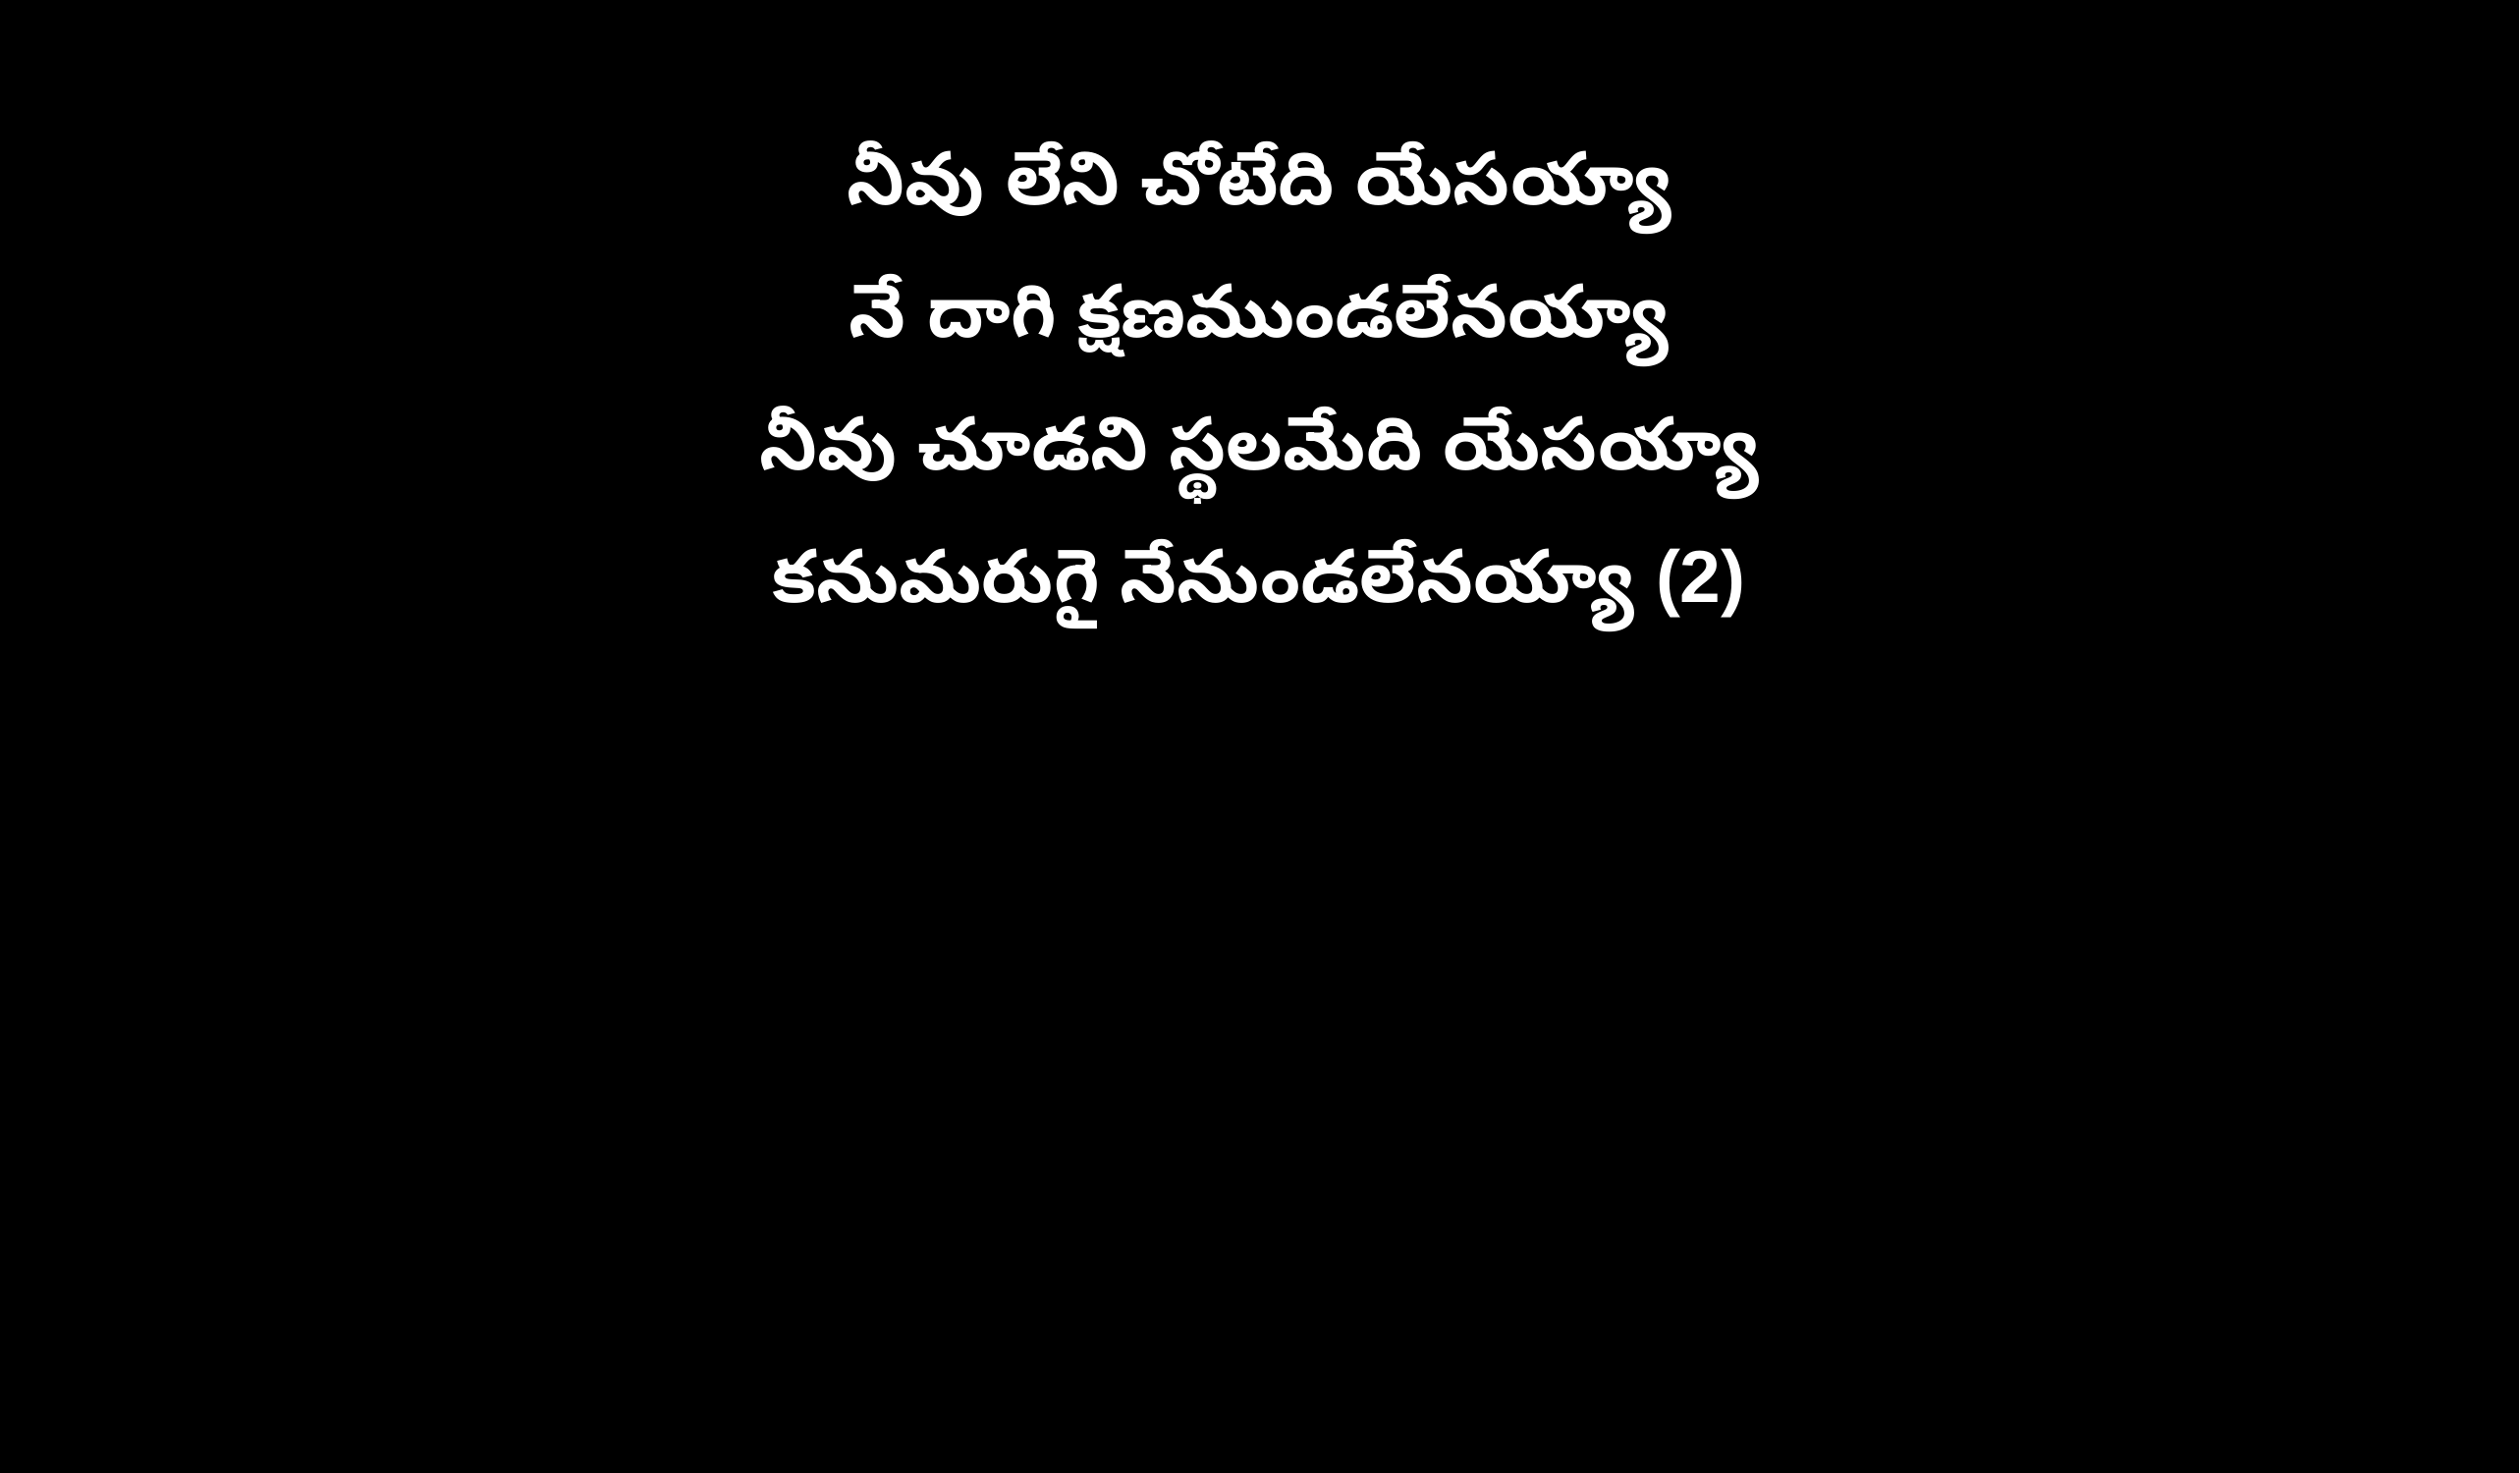

నీవు లేని చోటేది యేసయ్యా
నే దాగి క్షణముండలేనయ్యా
నీవు చూడని స్థలమేది యేసయ్యా
కనుమరుగై నేనుండలేనయ్యా (2)